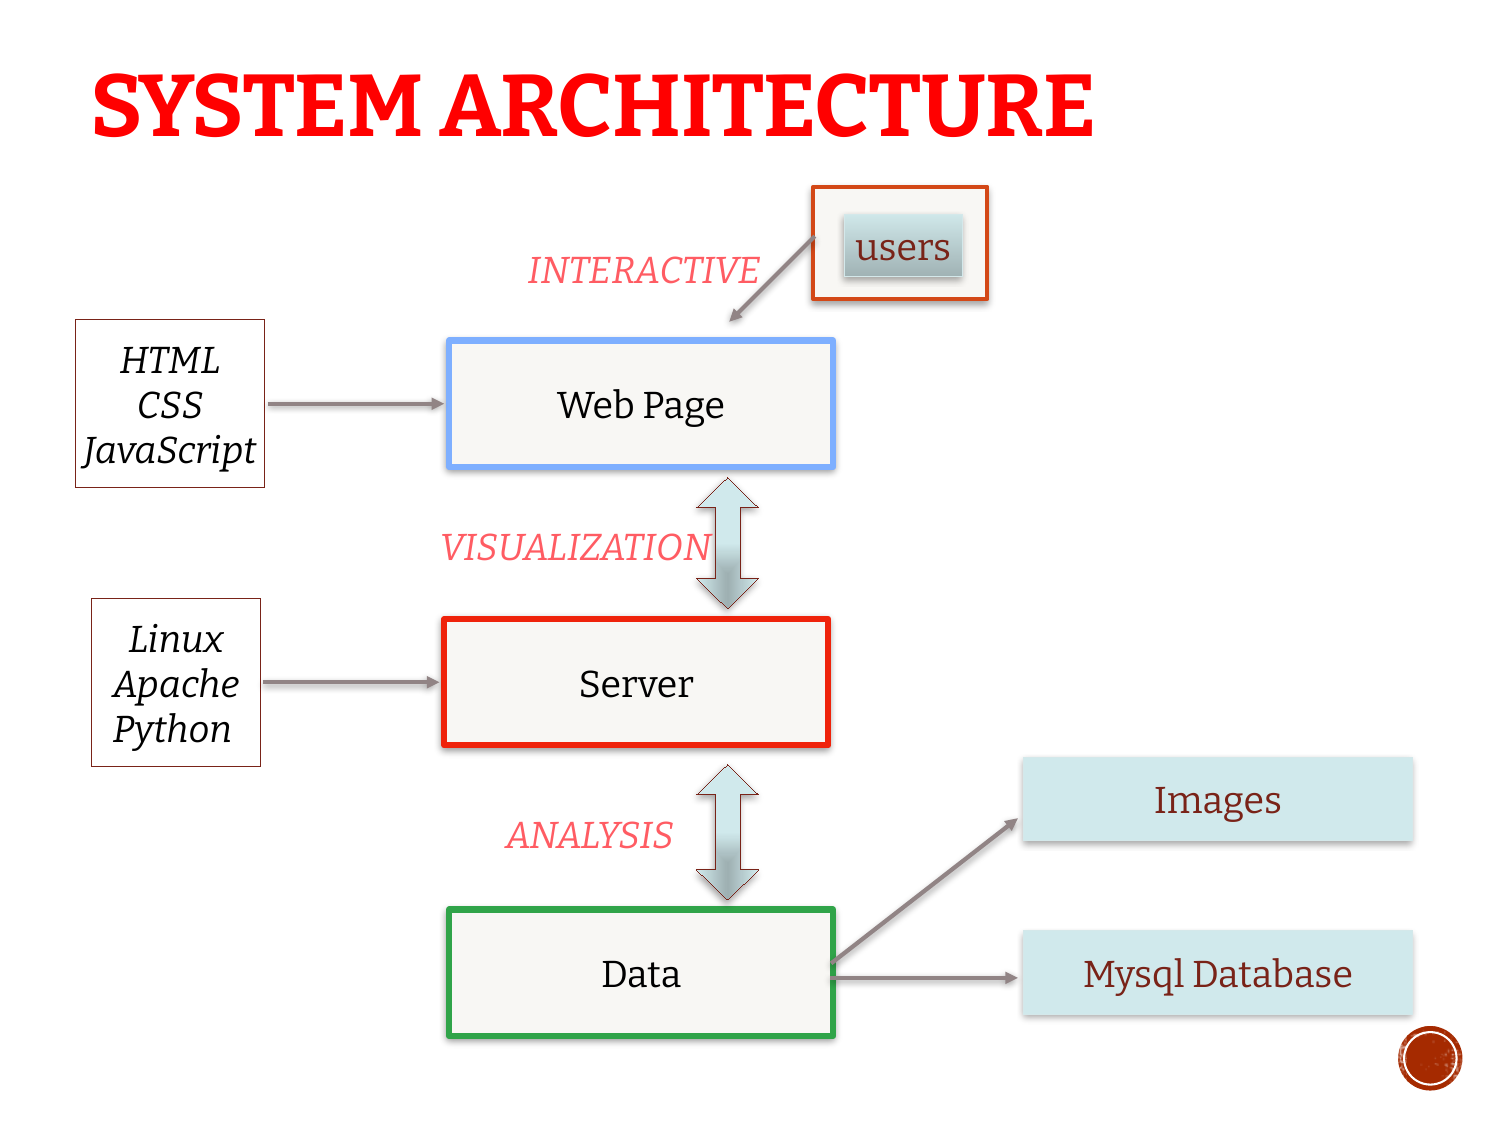

# System Architecture

users

INTERACTIVE
HTML
CSS
JavaScript
Web Page

VISUALIZATION
Linux
Apache
Python
Server

Images

ANALYSIS

Data
Mysql Database